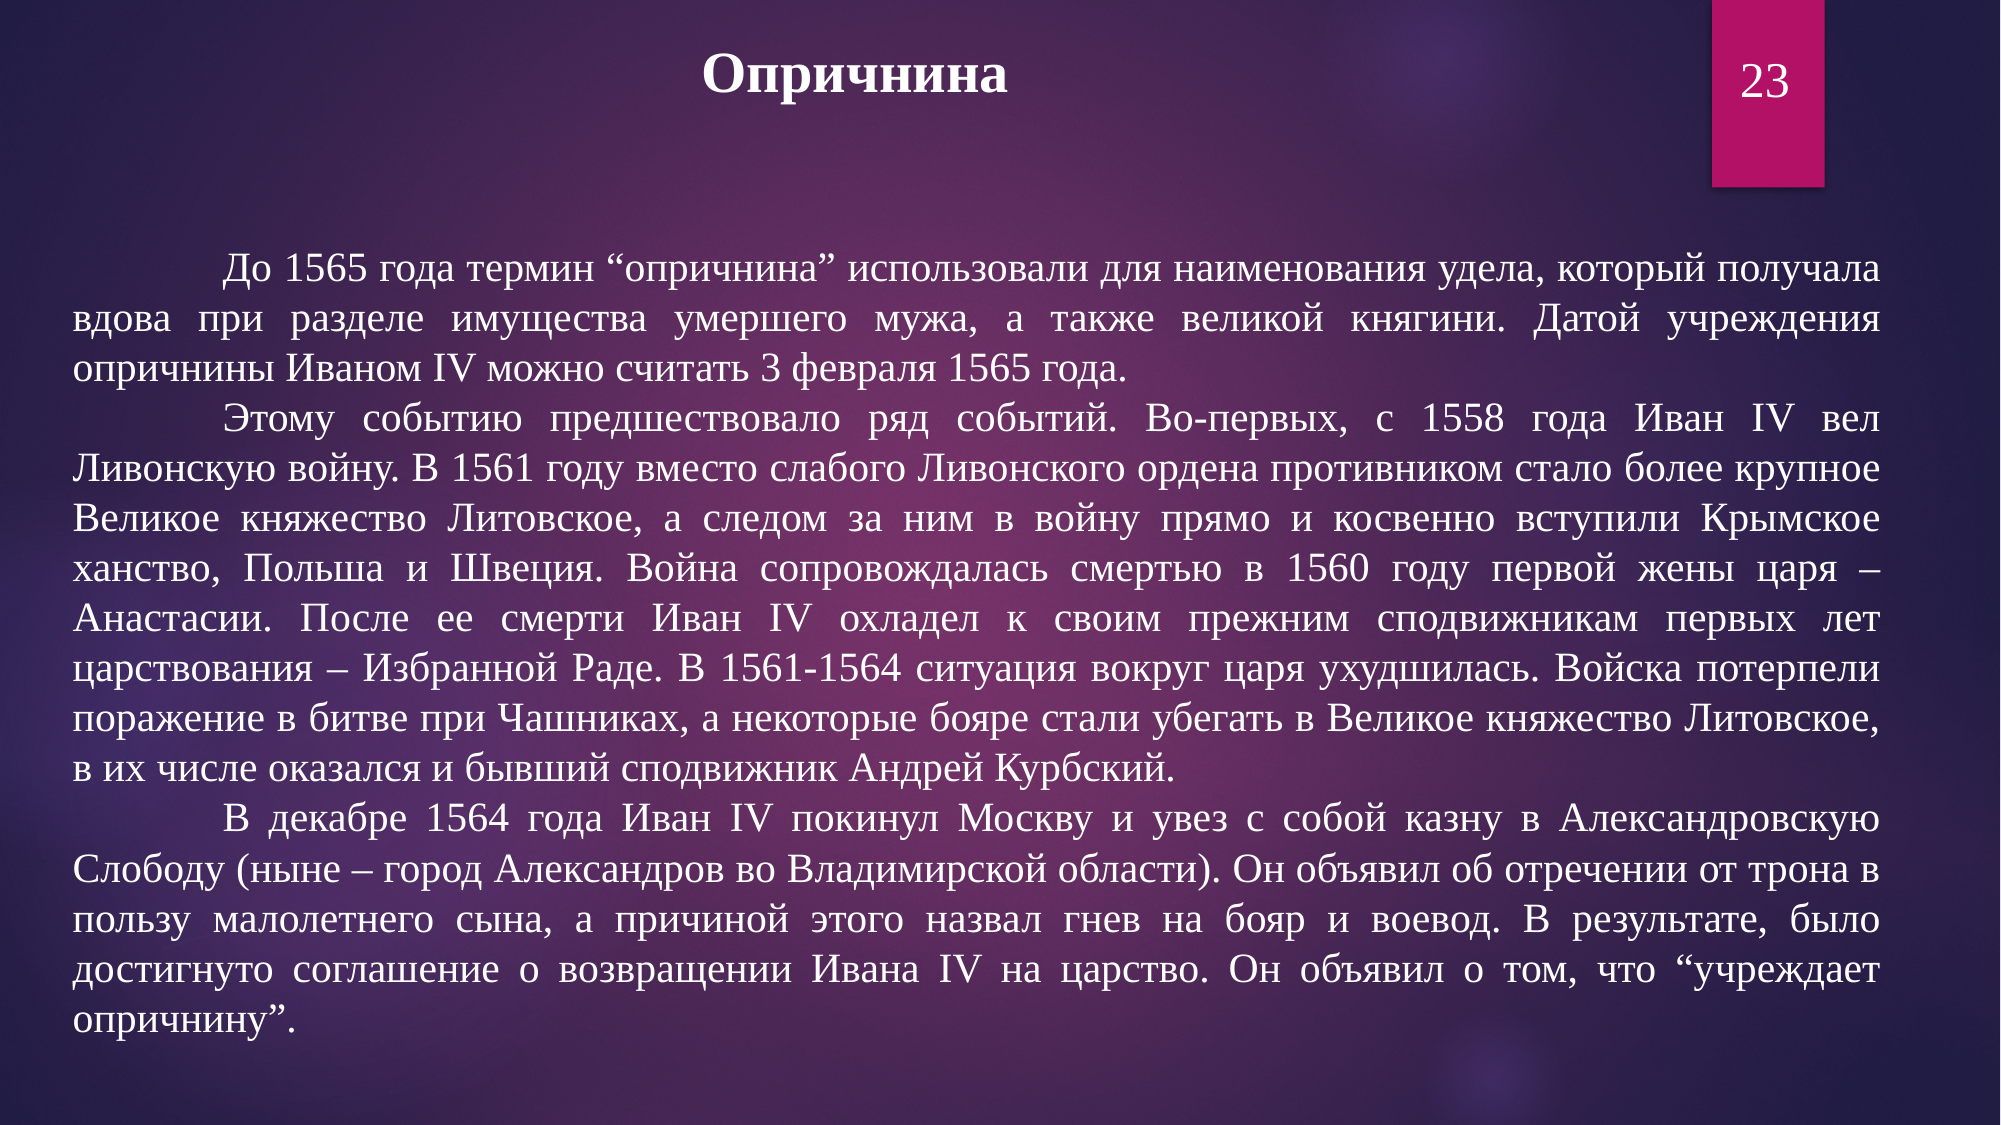

Опричнина
23
	До 1565 года термин “опричнина” использовали для наименования удела, который получала вдова при разделе имущества умершего мужа, а также великой княгини. Датой учреждения опричнины Иваном IV можно считать 3 февраля 1565 года.
	Этому событию предшествовало ряд событий. Во-первых, с 1558 года Иван IV вел Ливонскую войну. В 1561 году вместо слабого Ливонского ордена противником стало более крупное Великое княжество Литовское, а следом за ним в войну прямо и косвенно вступили Крымское ханство, Польша и Швеция. Война сопровождалась смертью в 1560 году первой жены царя – Анастасии. После ее смерти Иван IV охладел к своим прежним сподвижникам первых лет царствования – Избранной Раде. В 1561-1564 ситуация вокруг царя ухудшилась. Войска потерпели поражение в битве при Чашниках, а некоторые бояре стали убегать в Великое княжество Литовское, в их числе оказался и бывший сподвижник Андрей Курбский.
	В декабре 1564 года Иван IV покинул Москву и увез с собой казну в Александровскую Слободу (ныне – город Александров во Владимирской области). Он объявил об отречении от трона в пользу малолетнего сына, а причиной этого назвал гнев на бояр и воевод. В результате, было достигнуто соглашение о возвращении Ивана IV на царство. Он объявил о том, что “учреждает опричнину”.